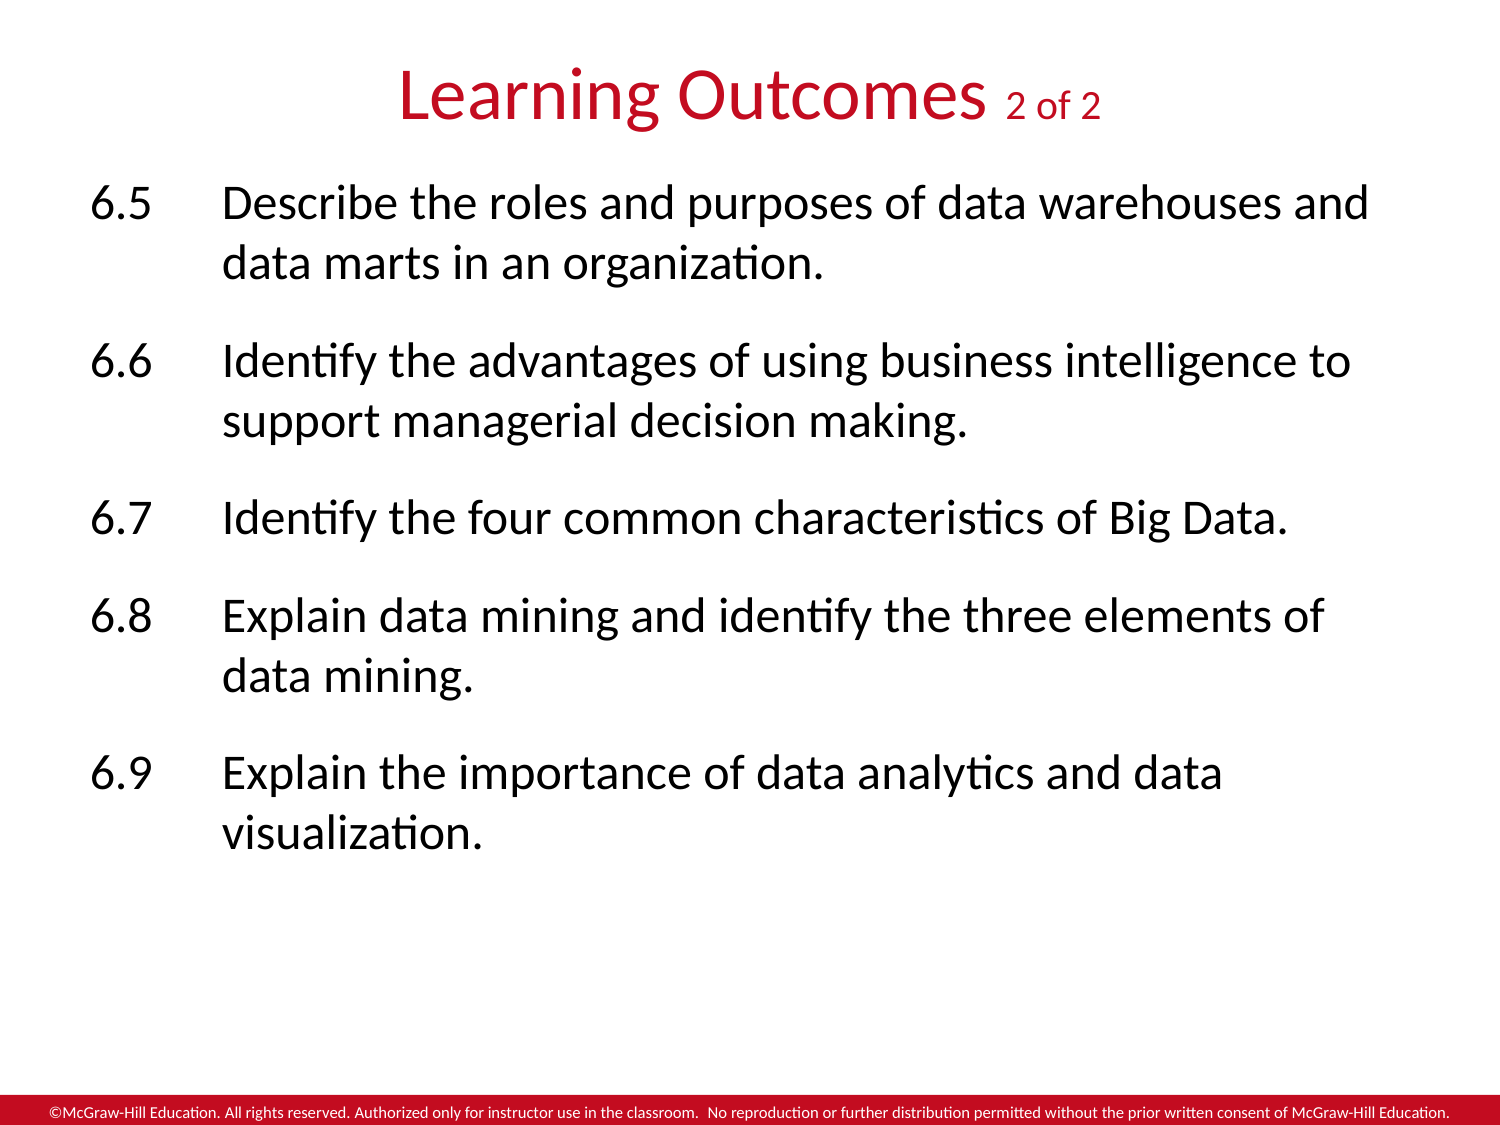

# Learning Outcomes 2 of 2
6.5	Describe the roles and purposes of data warehouses and data marts in an organization.
6.6	Identify the advantages of using business intelligence to support managerial decision making.
6.7	Identify the four common characteristics of Big Data.
6.8	Explain data mining and identify the three elements of data mining.
6.9	Explain the importance of data analytics and data visualization.